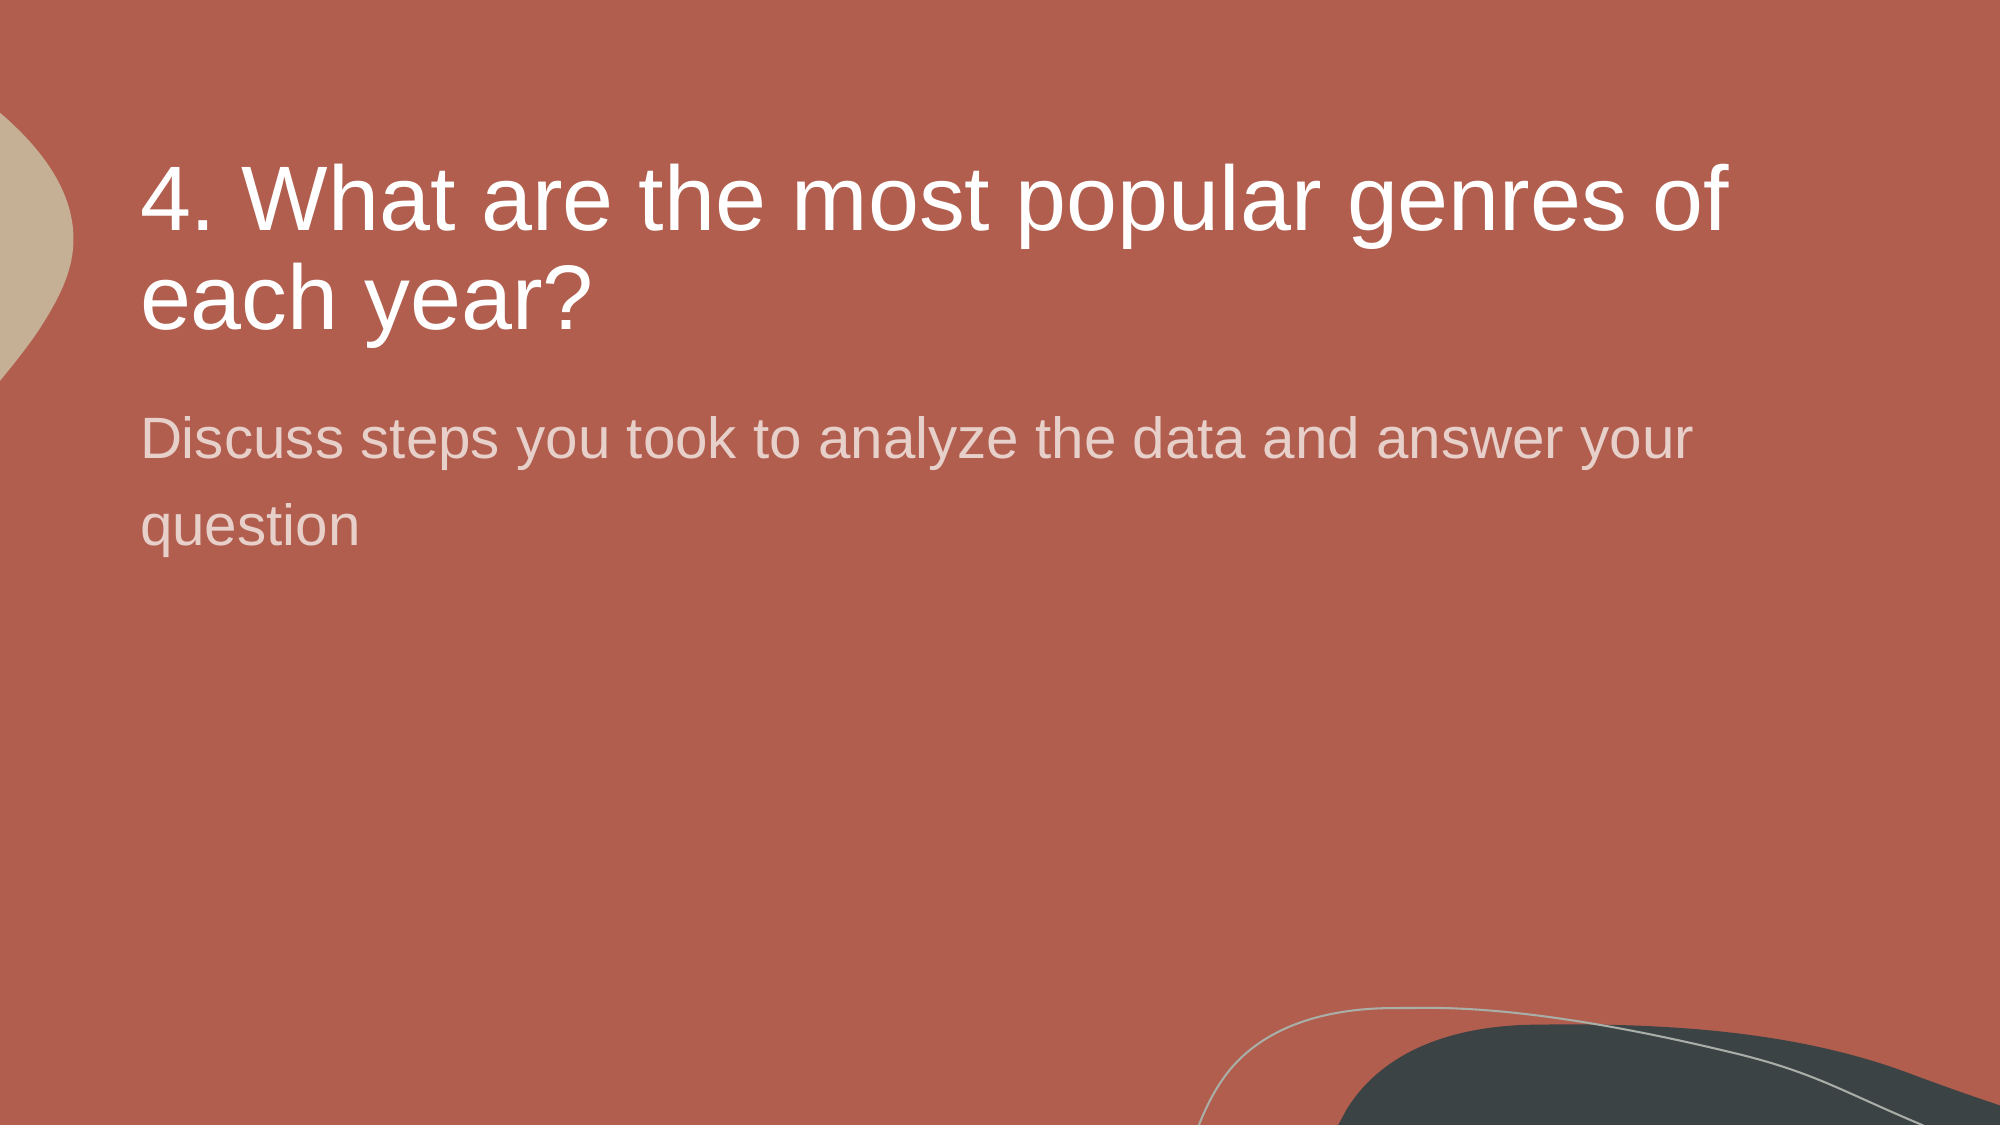

# 4. What are the most popular genres of each year?
Discuss steps you took to analyze the data and answer your  question